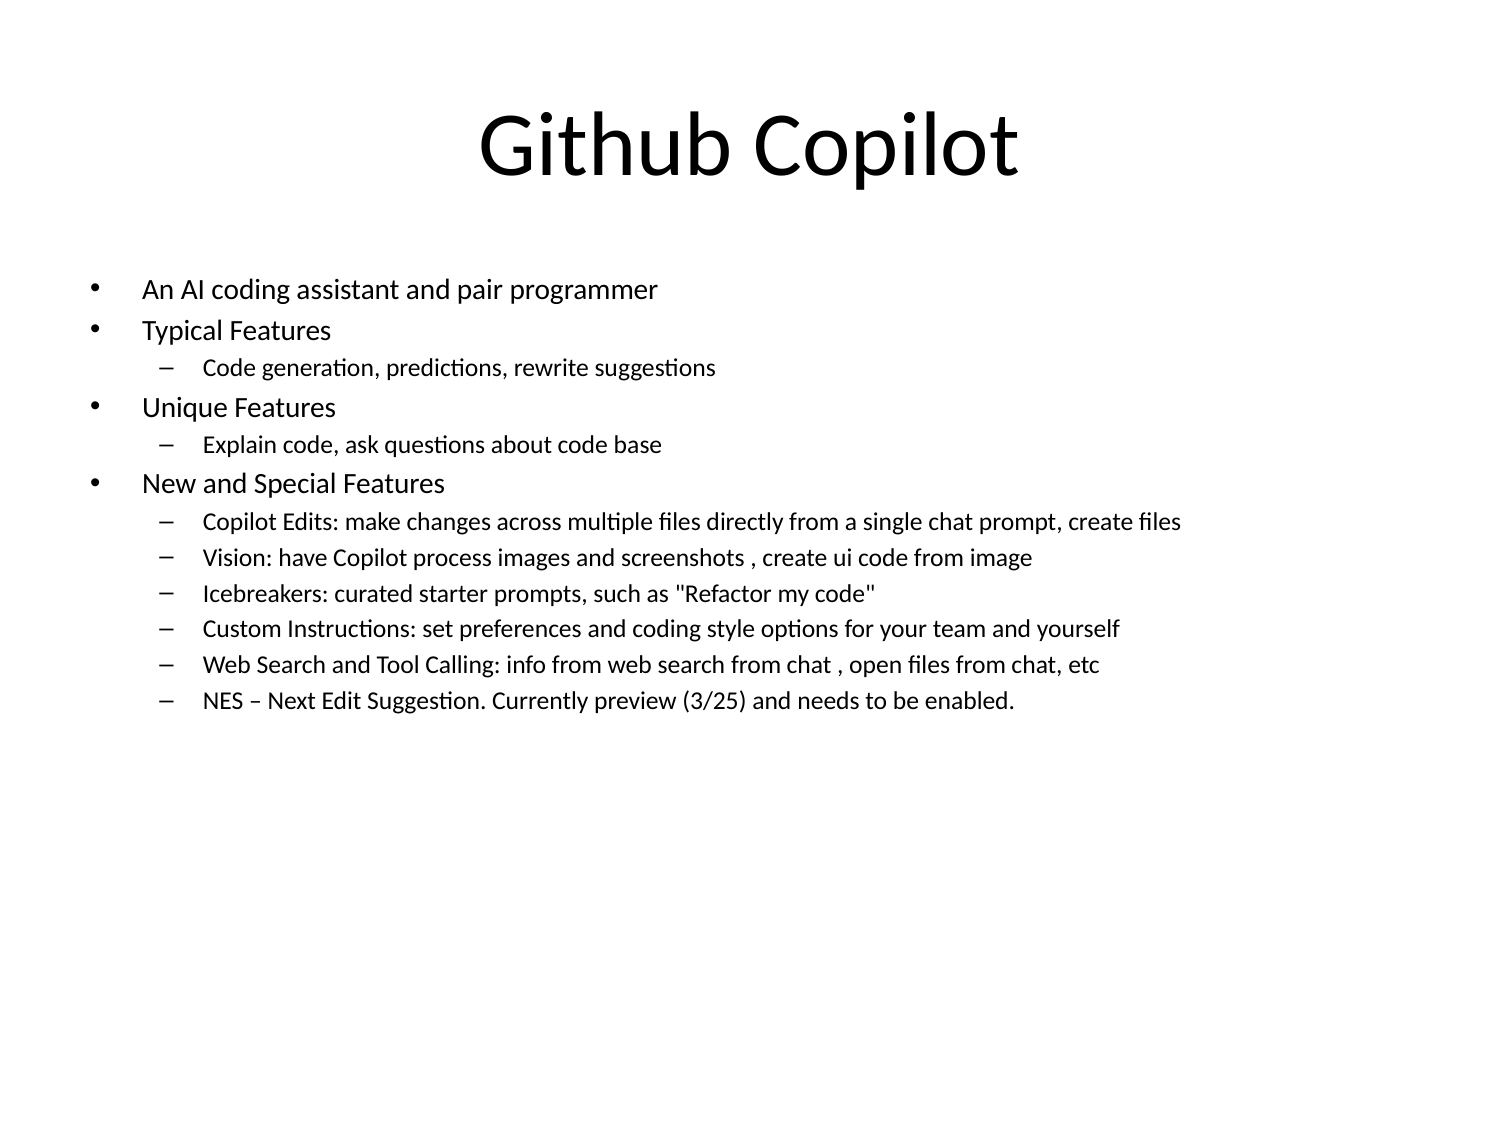

# Github Copilot
An AI coding assistant and pair programmer
Typical Features
Code generation, predictions, rewrite suggestions
Unique Features
Explain code, ask questions about code base
New and Special Features
Copilot Edits: make changes across multiple files directly from a single chat prompt, create files
Vision: have Copilot process images and screenshots , create ui code from image
Icebreakers: curated starter prompts, such as "Refactor my code"
Custom Instructions: set preferences and coding style options for your team and yourself
Web Search and Tool Calling: info from web search from chat , open files from chat, etc
NES – Next Edit Suggestion. Currently preview (3/25) and needs to be enabled.